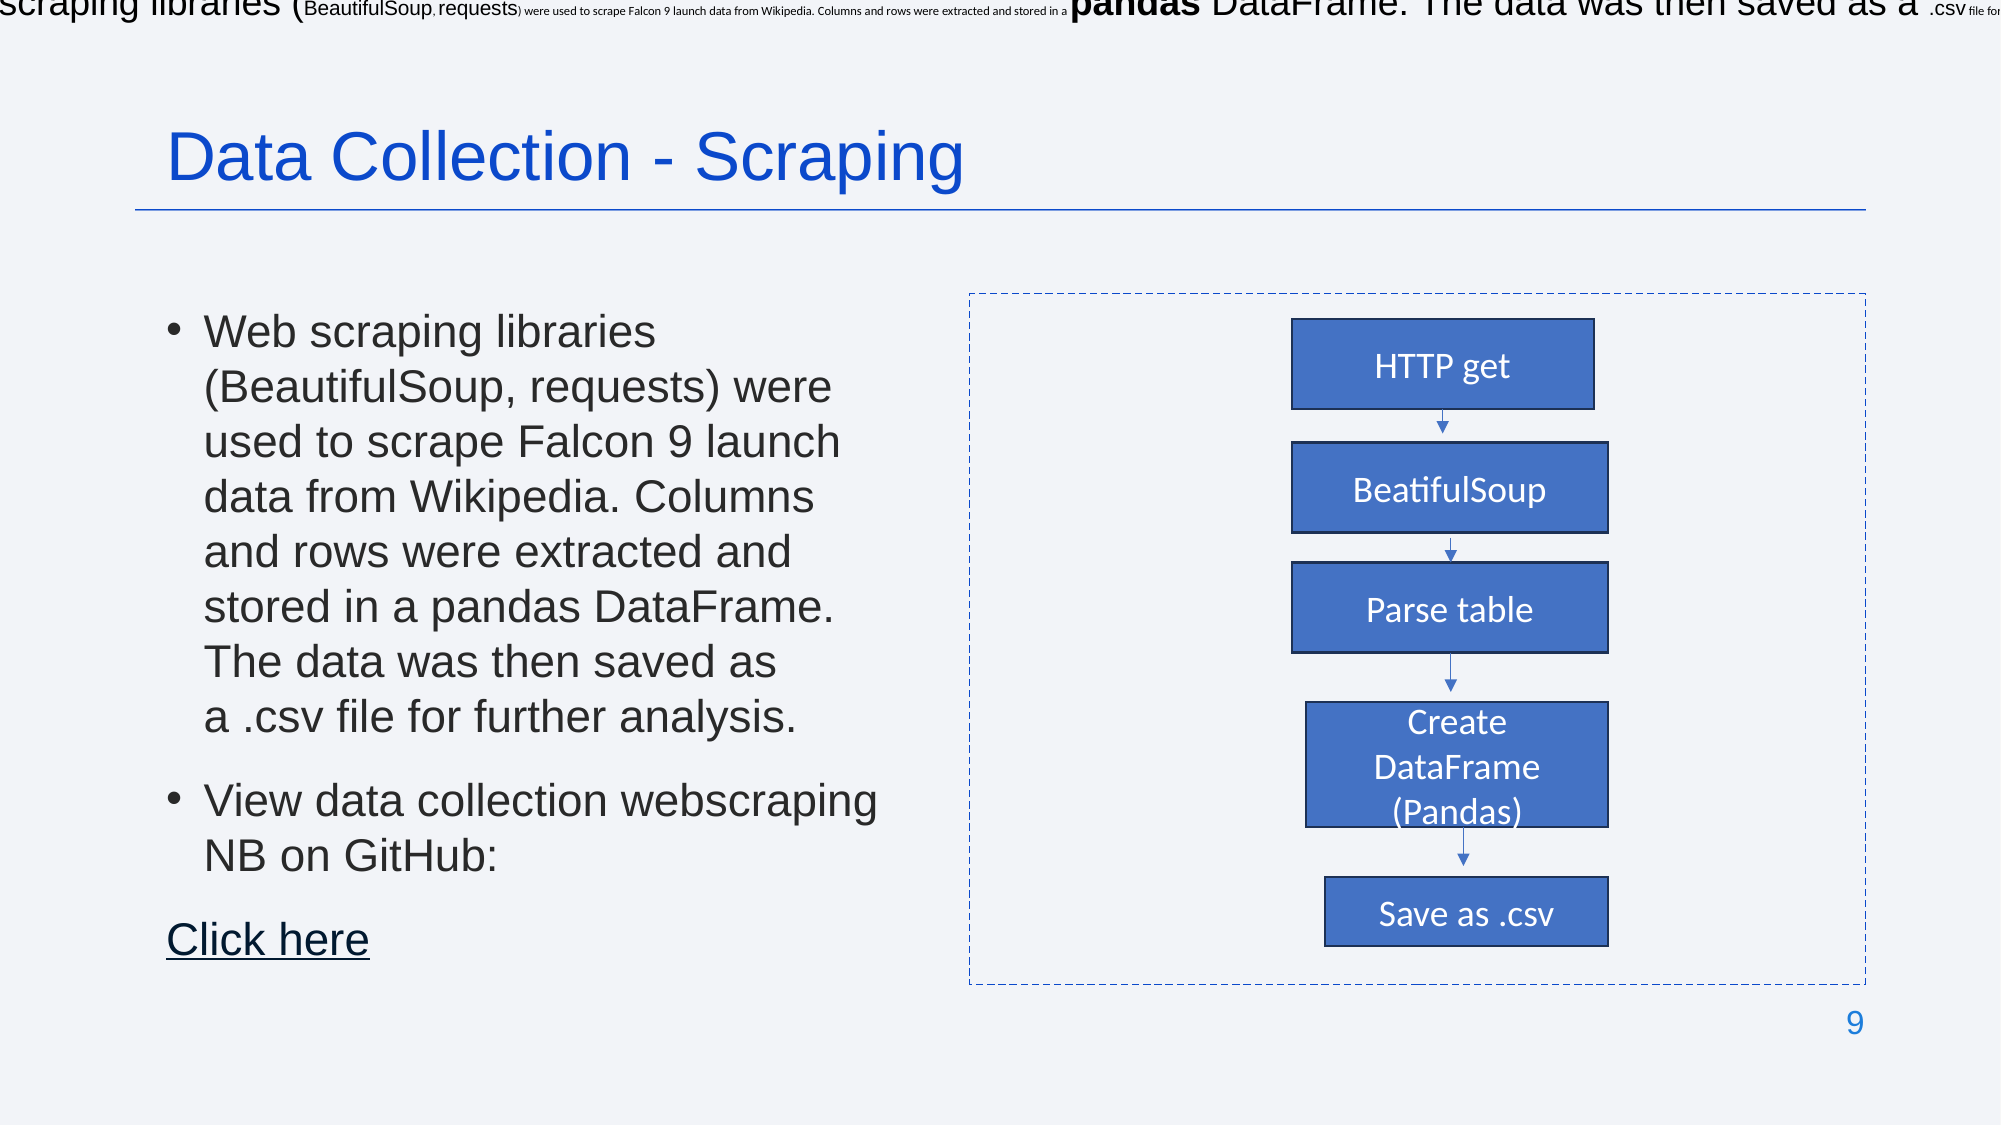

Web scraping libraries (BeautifulSoup, requests) were used to scrape Falcon 9 launch data from Wikipedia. Columns and rows were extracted and stored in a pandas DataFrame. The data was then saved as a .csv file for further analysis.

Data Collection - Scraping
Web scraping libraries (BeautifulSoup, requests) were used to scrape Falcon 9 launch data from Wikipedia. Columns and rows were extracted and stored in a pandas DataFrame. The data was then saved as a .csv file for further analysis.
View data collection webscraping NB on GitHub:
Click here

HTTP get
BeatifulSoup
Parse table
Create DataFrame
(Pandas)
Save as .csv
9